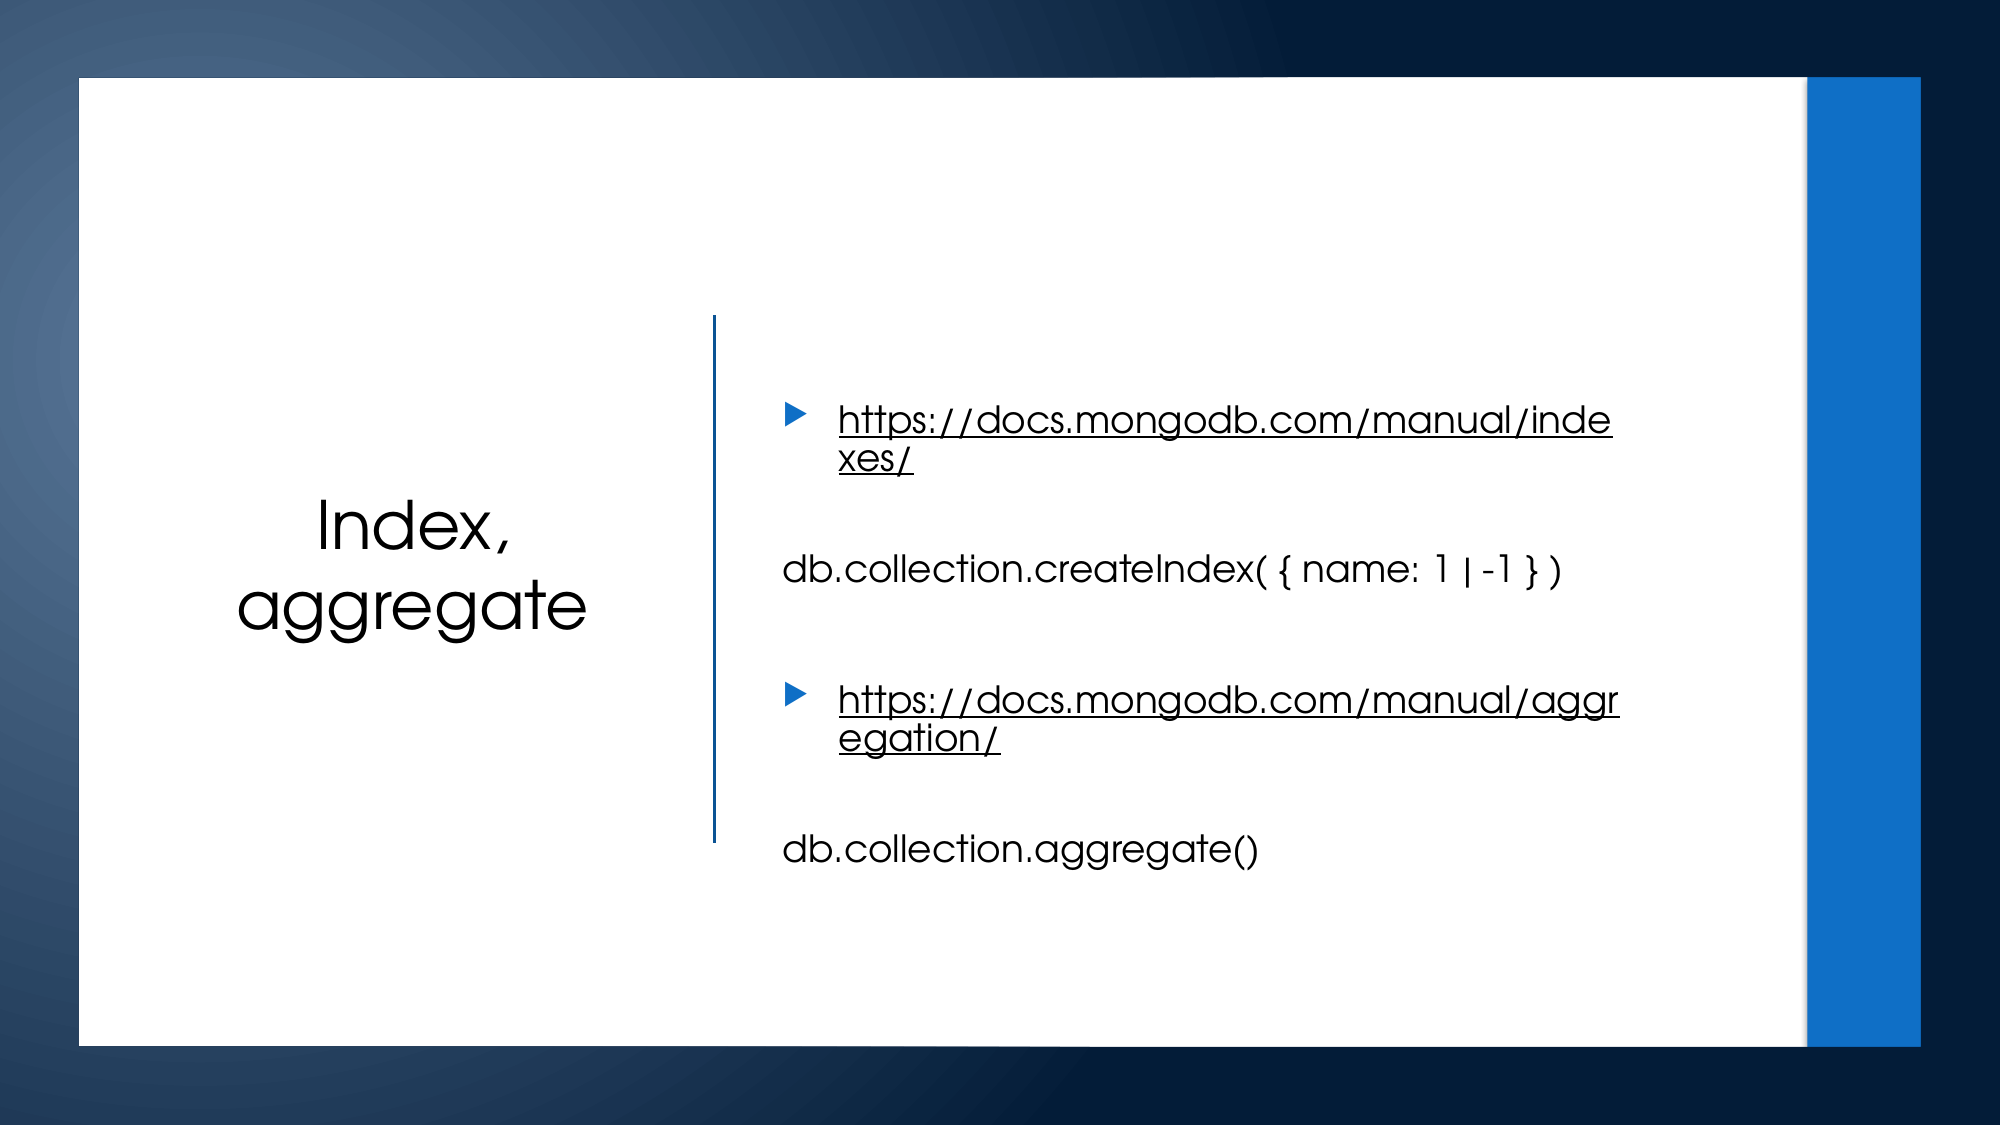

https://docs.mongodb.com/manual/indexes/
db.collection.createIndex( { name: 1 | -1 } )

https://docs.mongodb.com/manual/aggregation/
db.collection.aggregate()
# Index, aggregate